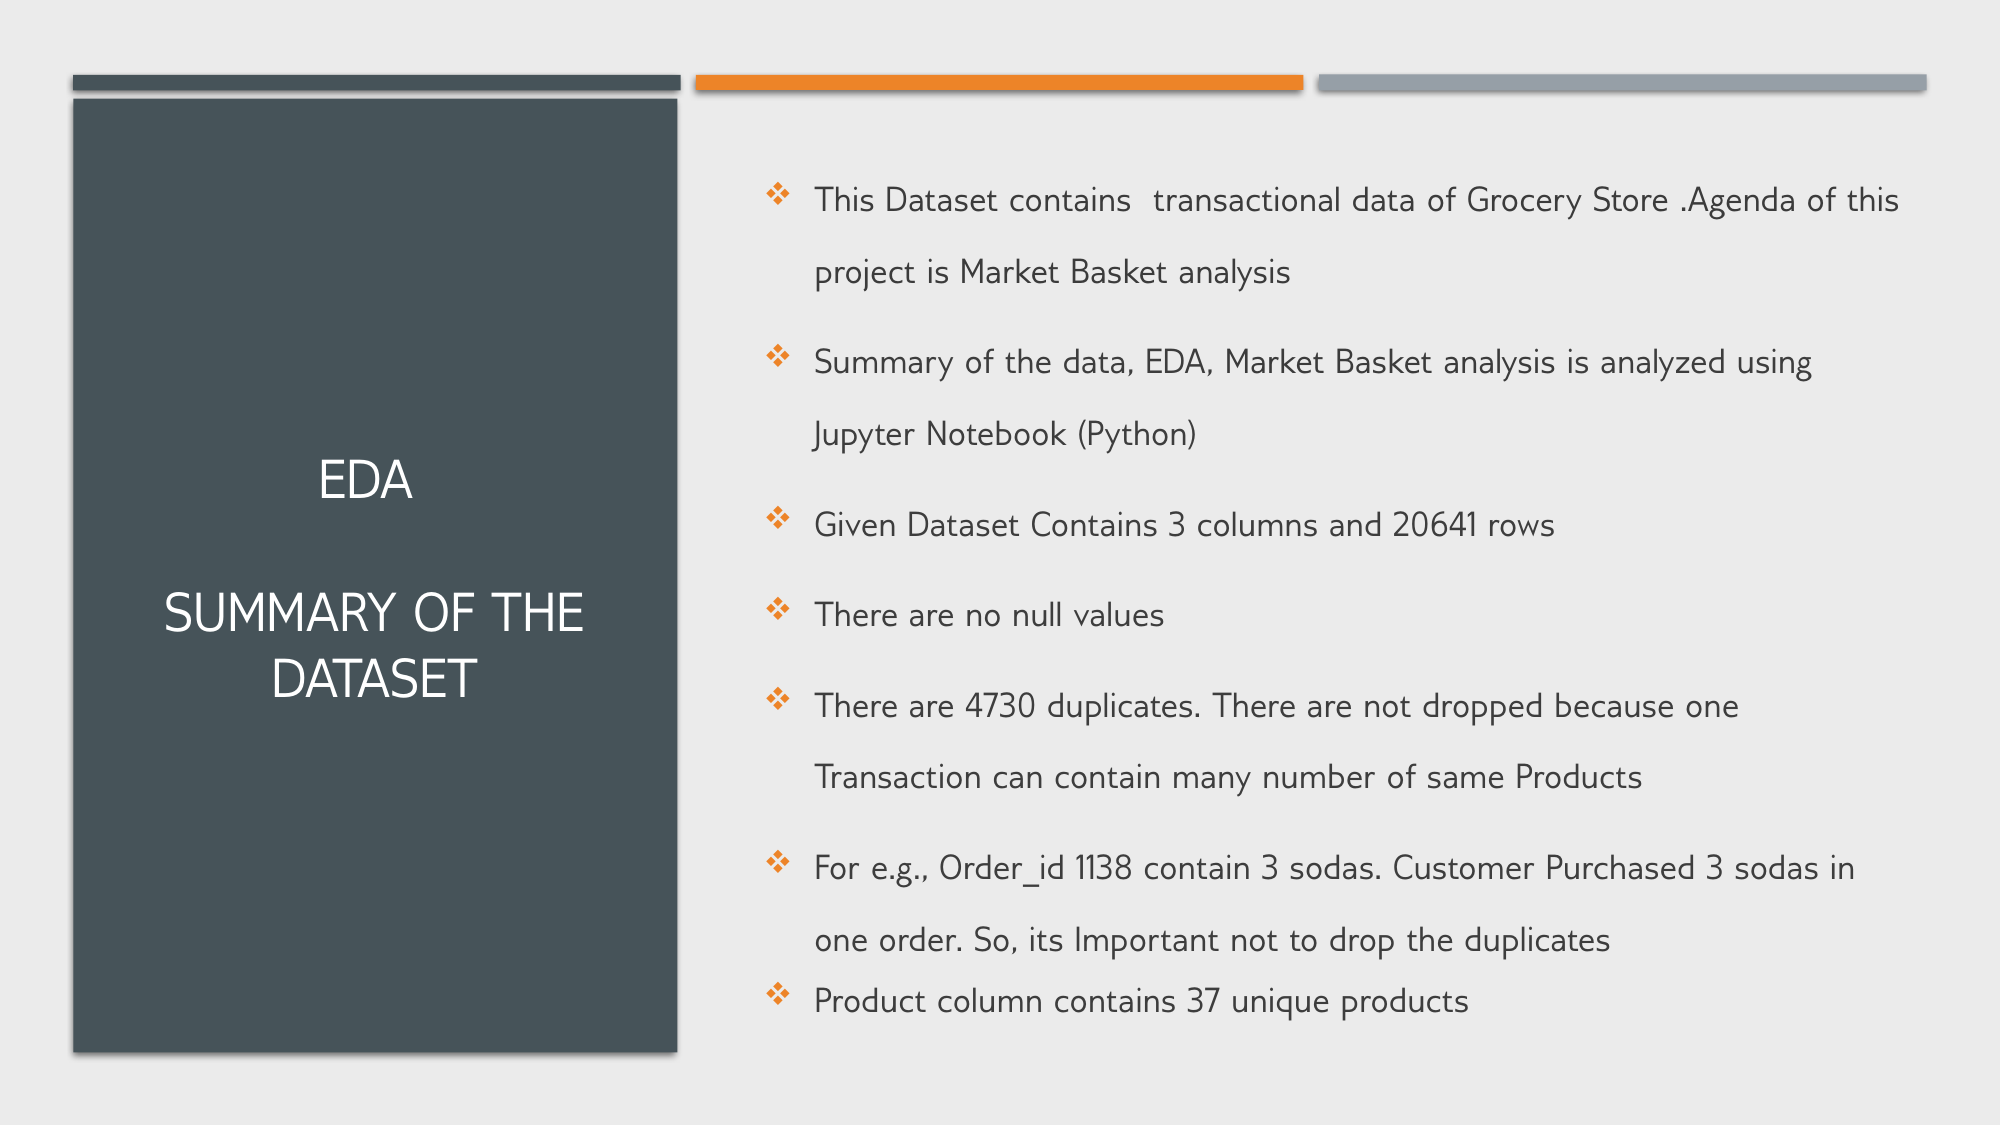

This Dataset contains  transactional data of Grocery Store .Agenda of this project is Market Basket analysis
Summary of the data, EDA, Market Basket analysis is analyzed using Jupyter Notebook (Python)
Given Dataset Contains 3 columns and 20641 rows
There are no null values
There are 4730 duplicates. There are not dropped because one Transaction can contain many number of same Products
For e.g., Order_id 1138 contain 3 sodas. Customer Purchased 3 sodas in one order. So, its Important not to drop the duplicates
Product column contains 37 unique products
# EDA Summary of the dataset